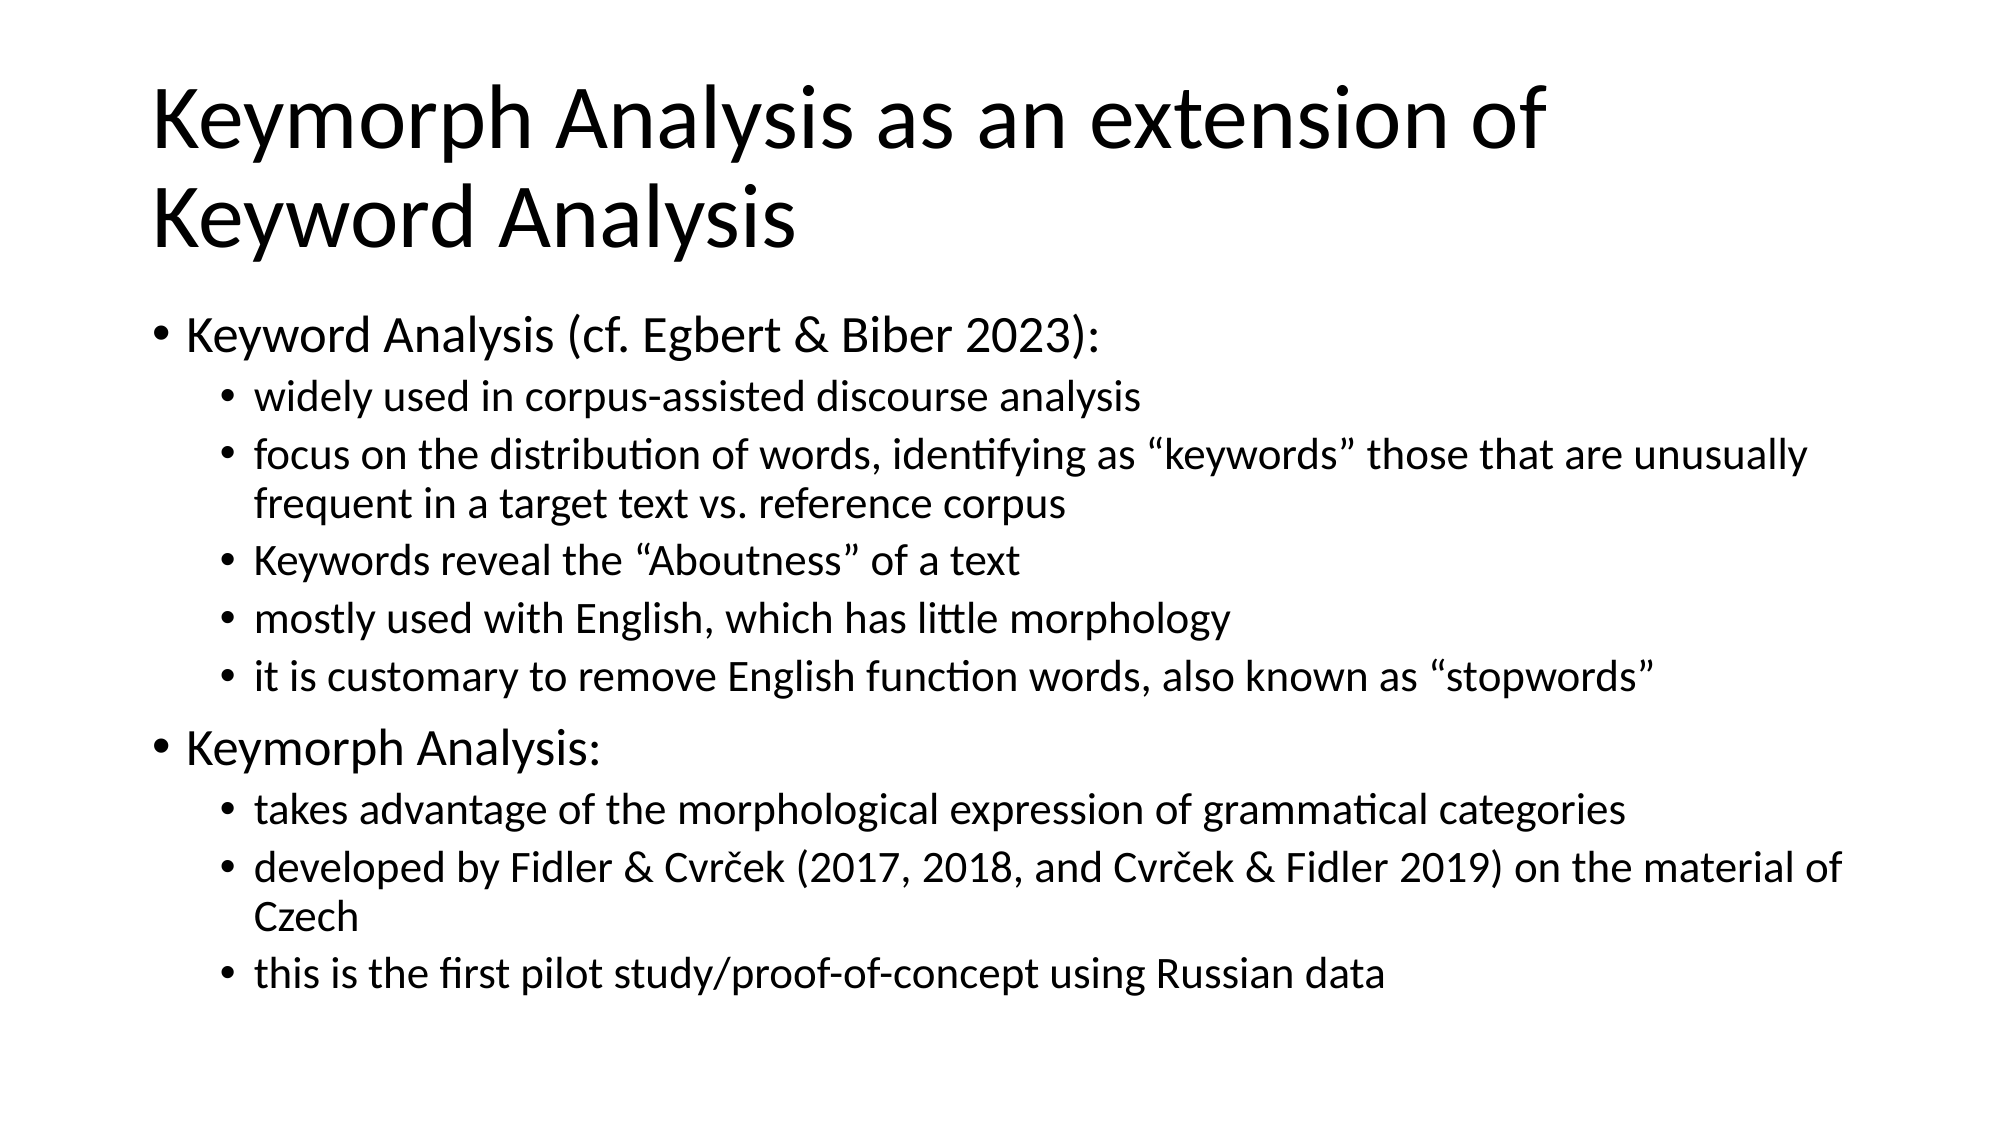

# Keymorph Analysis as an extension of Keyword Analysis
Keyword Analysis (cf. Egbert & Biber 2023):
widely used in corpus-assisted discourse analysis
focus on the distribution of words, identifying as “keywords” those that are unusually frequent in a target text vs. reference corpus
Keywords reveal the “Aboutness” of a text
mostly used with English, which has little morphology
it is customary to remove English function words, also known as “stopwords”
Keymorph Analysis:
takes advantage of the morphological expression of grammatical categories
developed by Fidler & Cvrček (2017, 2018, and Cvrček & Fidler 2019) on the material of Czech
this is the first pilot study/proof-of-concept using Russian data